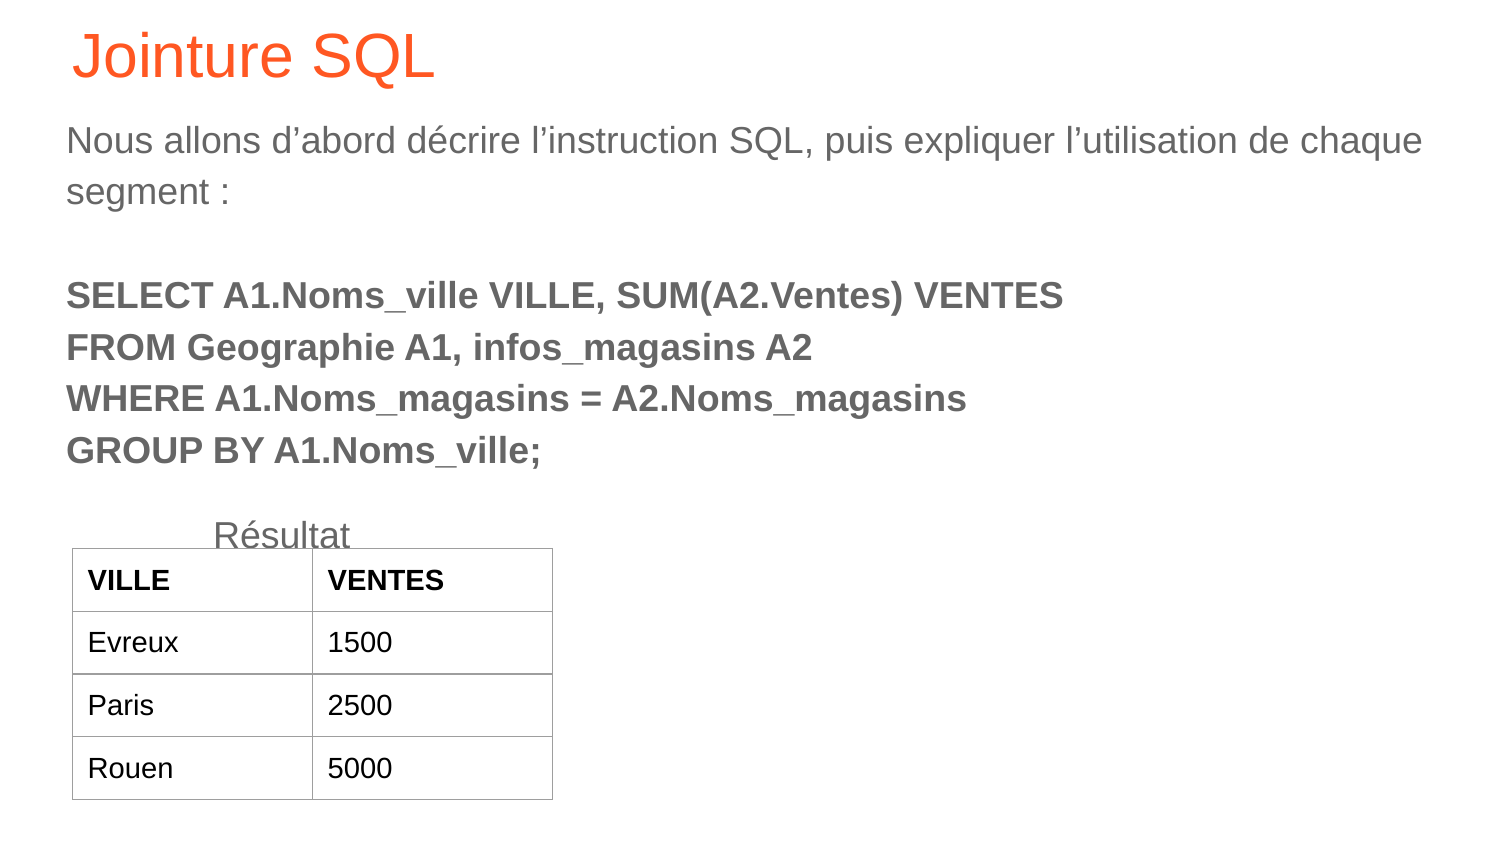

# Jointure SQL
Nous allons d’abord décrire l’instruction SQL, puis expliquer l’utilisation de chaque segment :
SELECT A1.Noms_ville VILLE, SUM(A2.Ventes) VENTES
FROM Geographie A1, infos_magasins A2
WHERE A1.Noms_magasins = A2.Noms_magasins
GROUP BY A1.Noms_ville;
              Résultat

| VILLE | VENTES |
| --- | --- |
| Evreux | 1500 |
| Paris | 2500 |
| Rouen | 5000 |